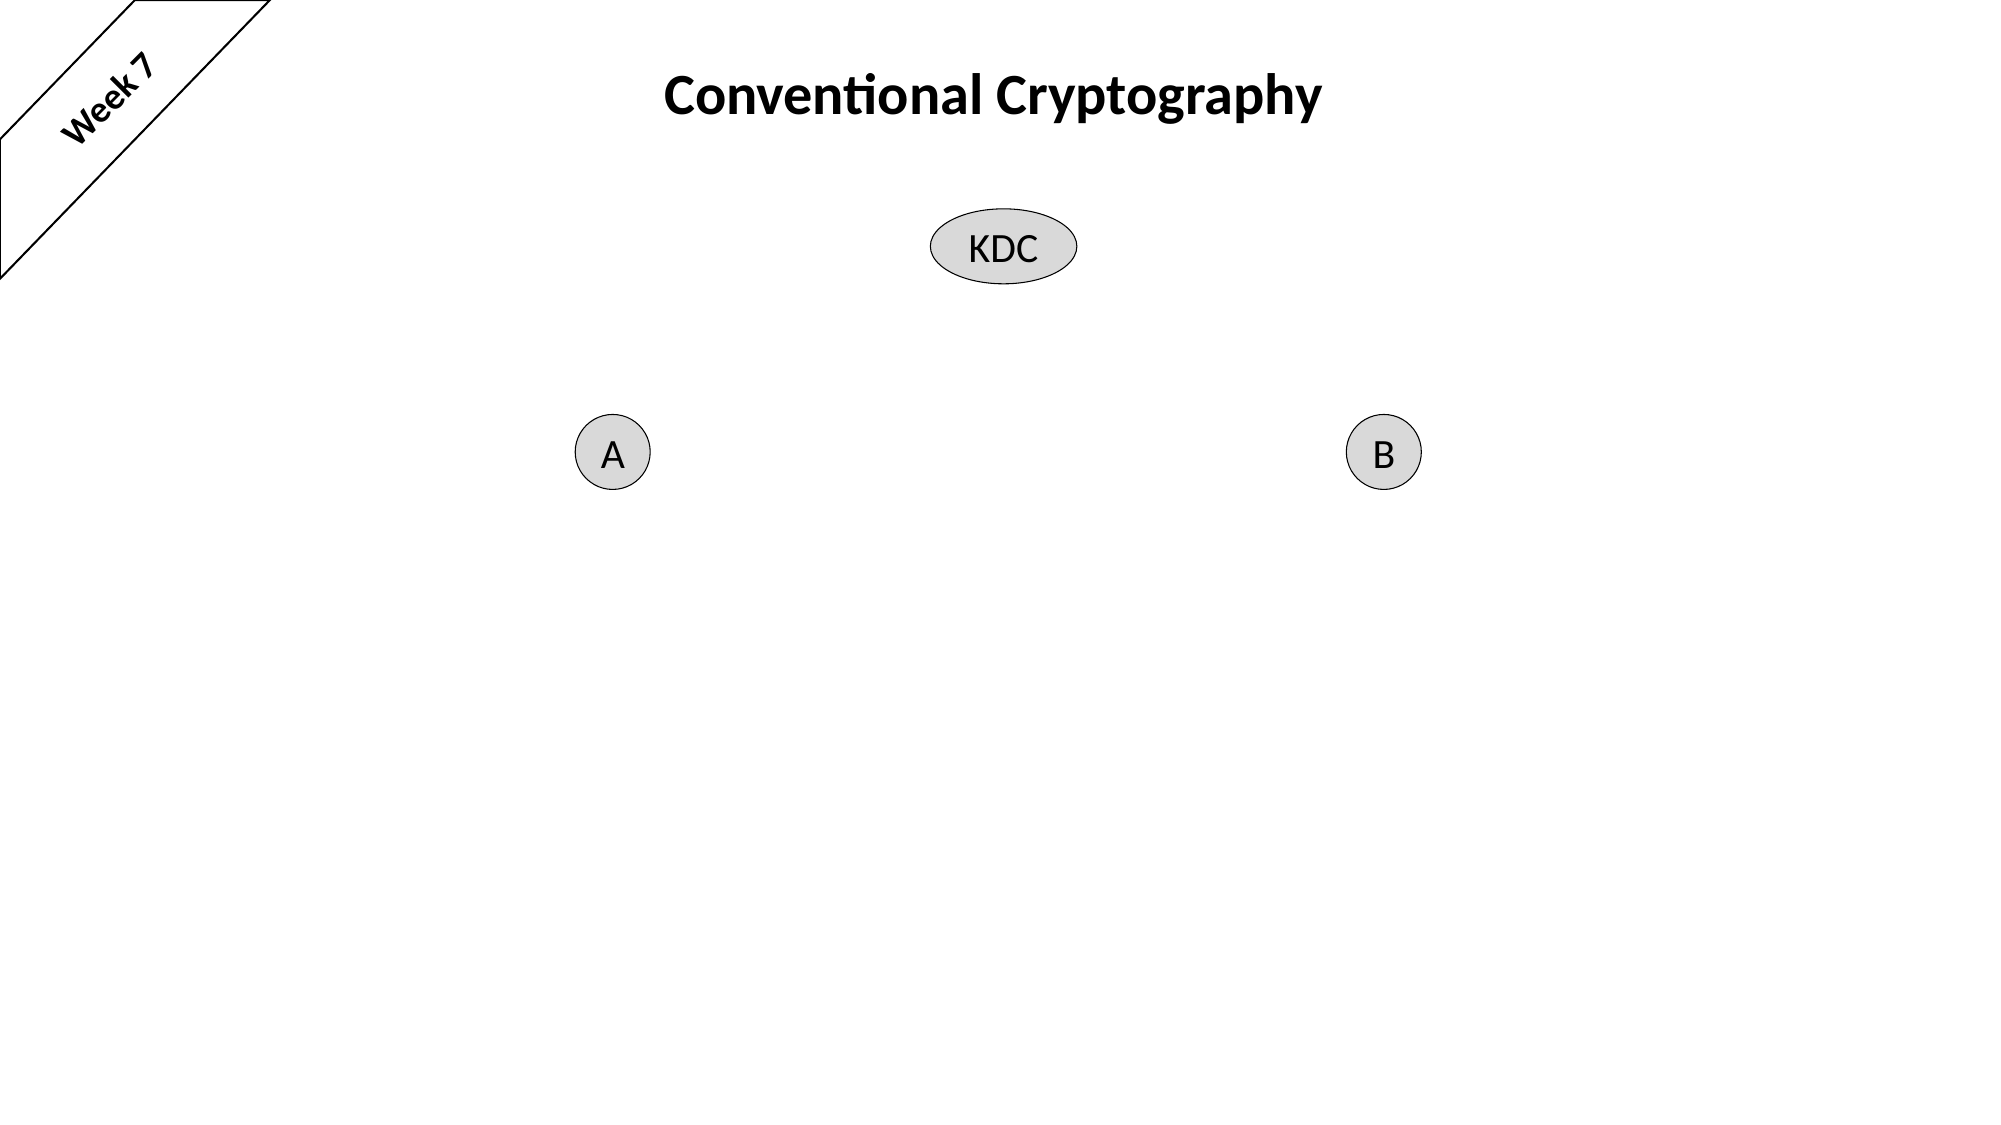

# Conventional Cryptography
Week 7
KDC
A
B